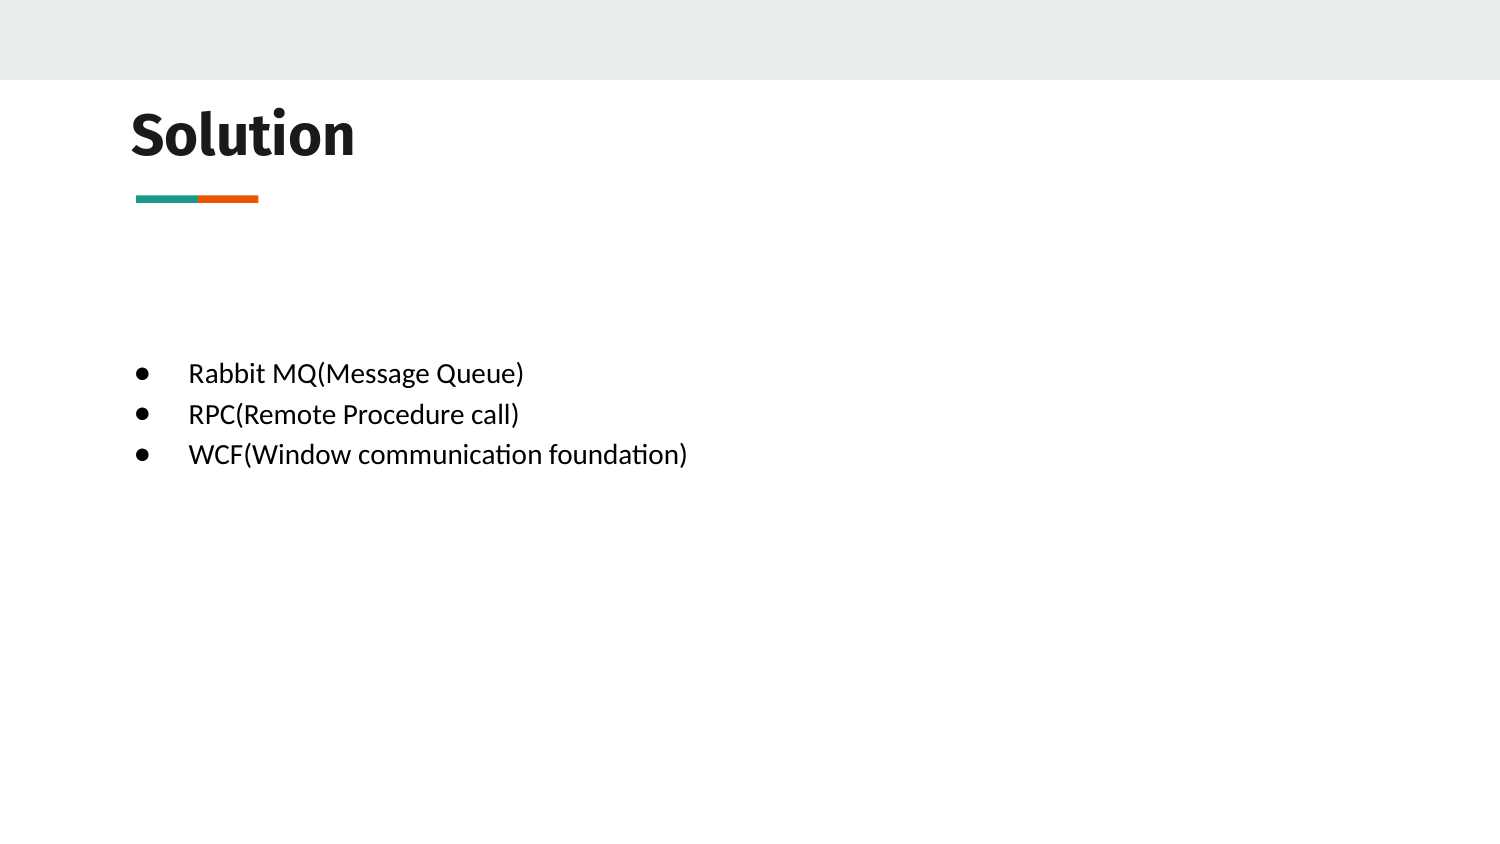

# Solution
Rabbit MQ(Message Queue)
RPC(Remote Procedure call)
WCF(Window communication foundation)